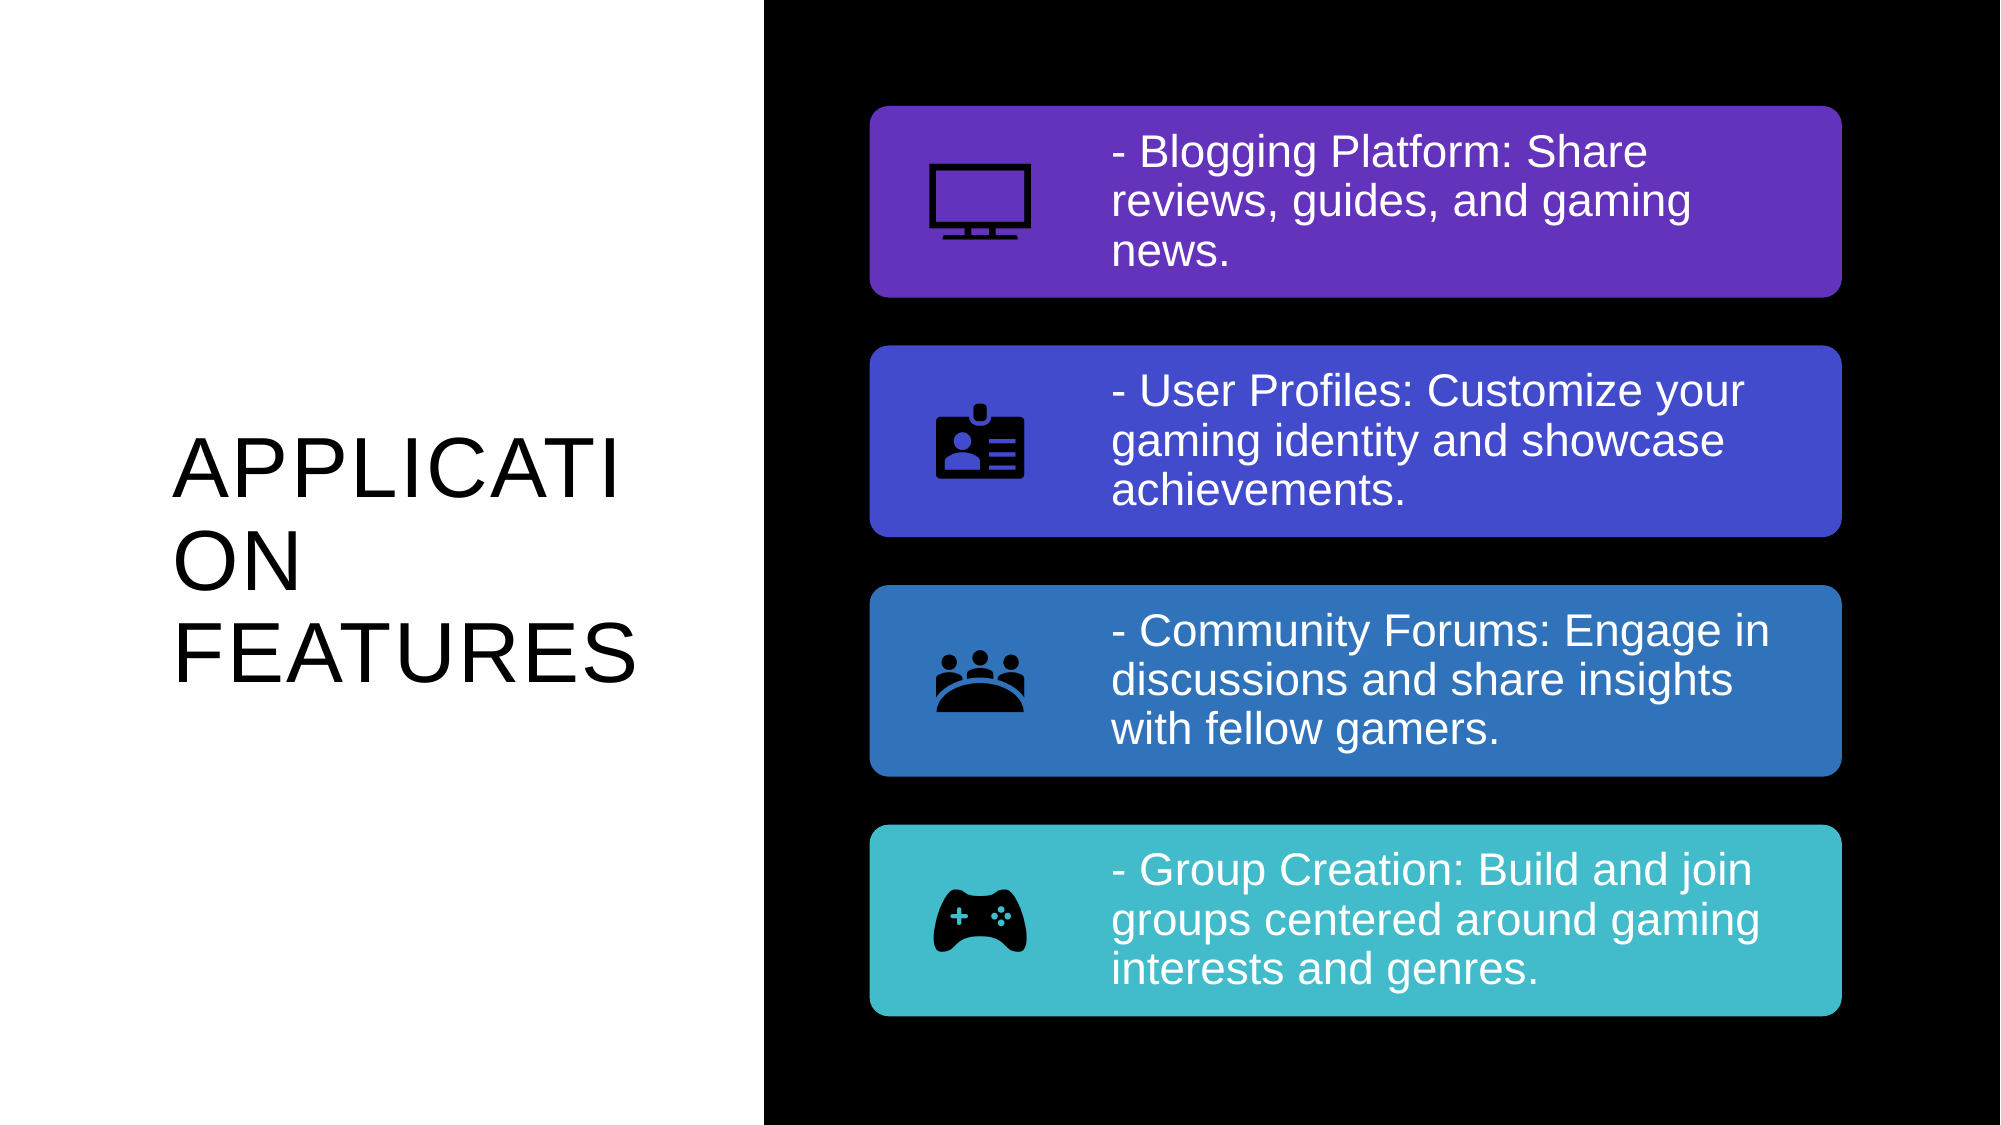

- Blogging Platform: Share reviews, guides, and gaming news.
- User Profiles: Customize your gaming identity and showcase achievements.
- Community Forums: Engage in discussions and share insights with fellow gamers.
- Group Creation: Build and join groups centered around gaming interests and genres.
# Application Features